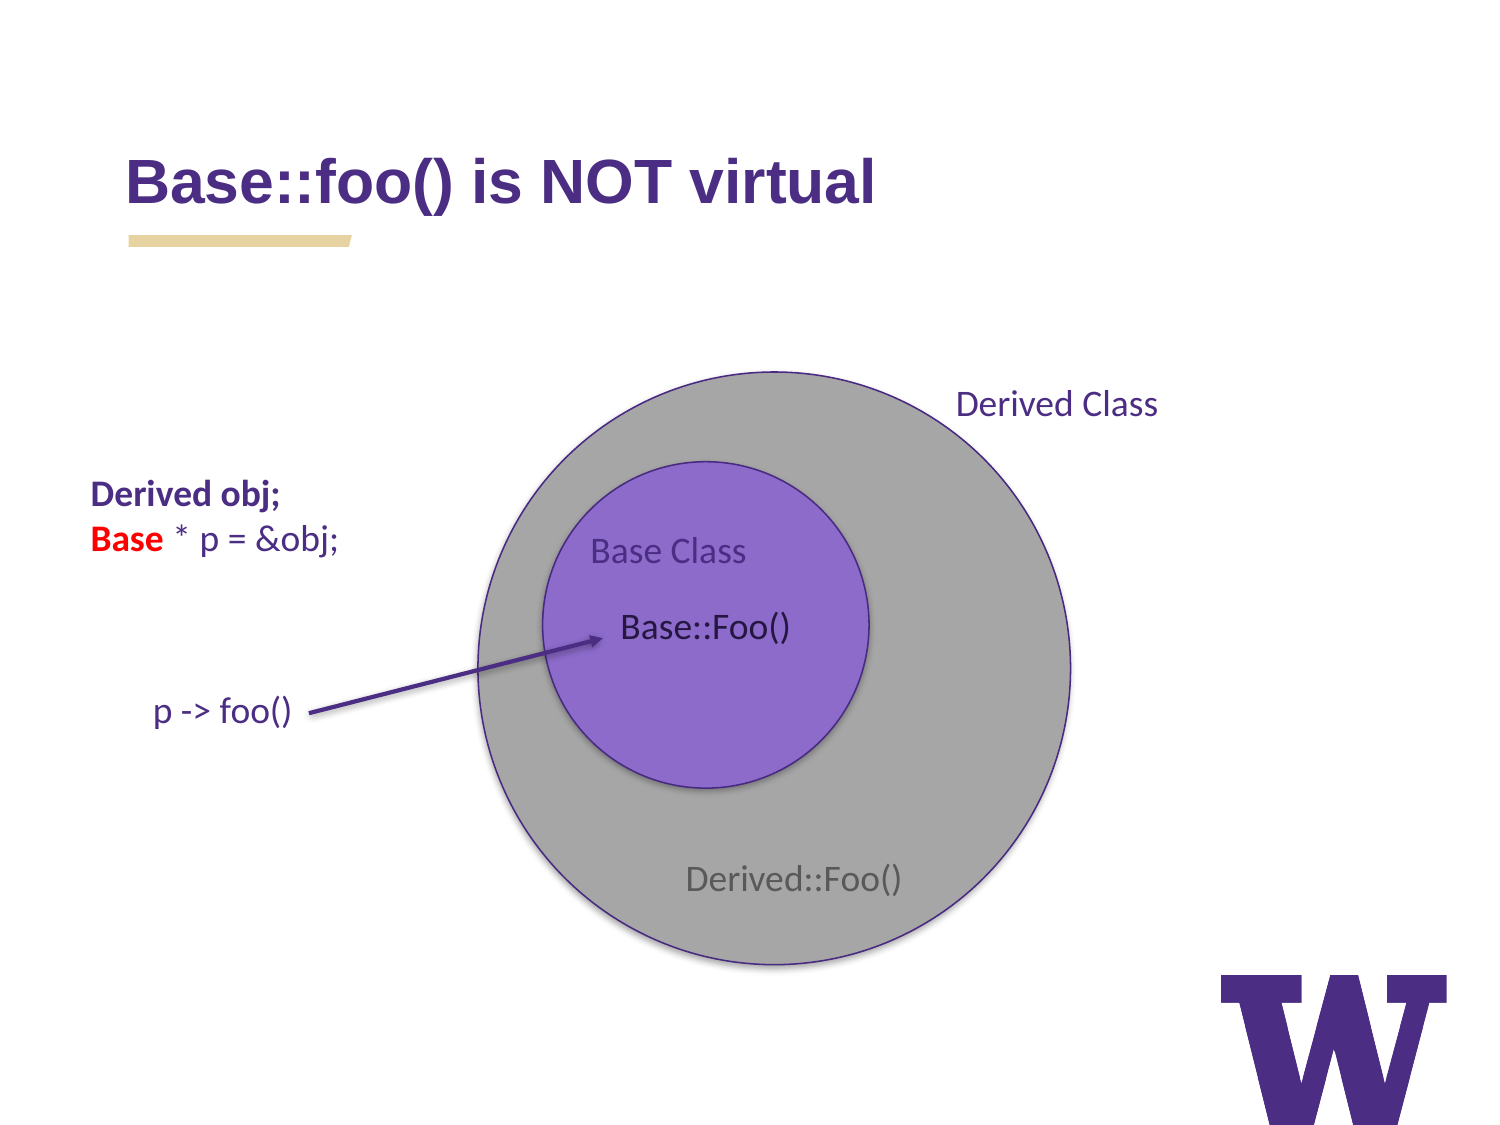

# Base::foo() is NOT virtual

Derived Class
Derived obj;
Base * p = &obj;
Base::Foo()
Base Class
p -> foo()
Derived::Foo()